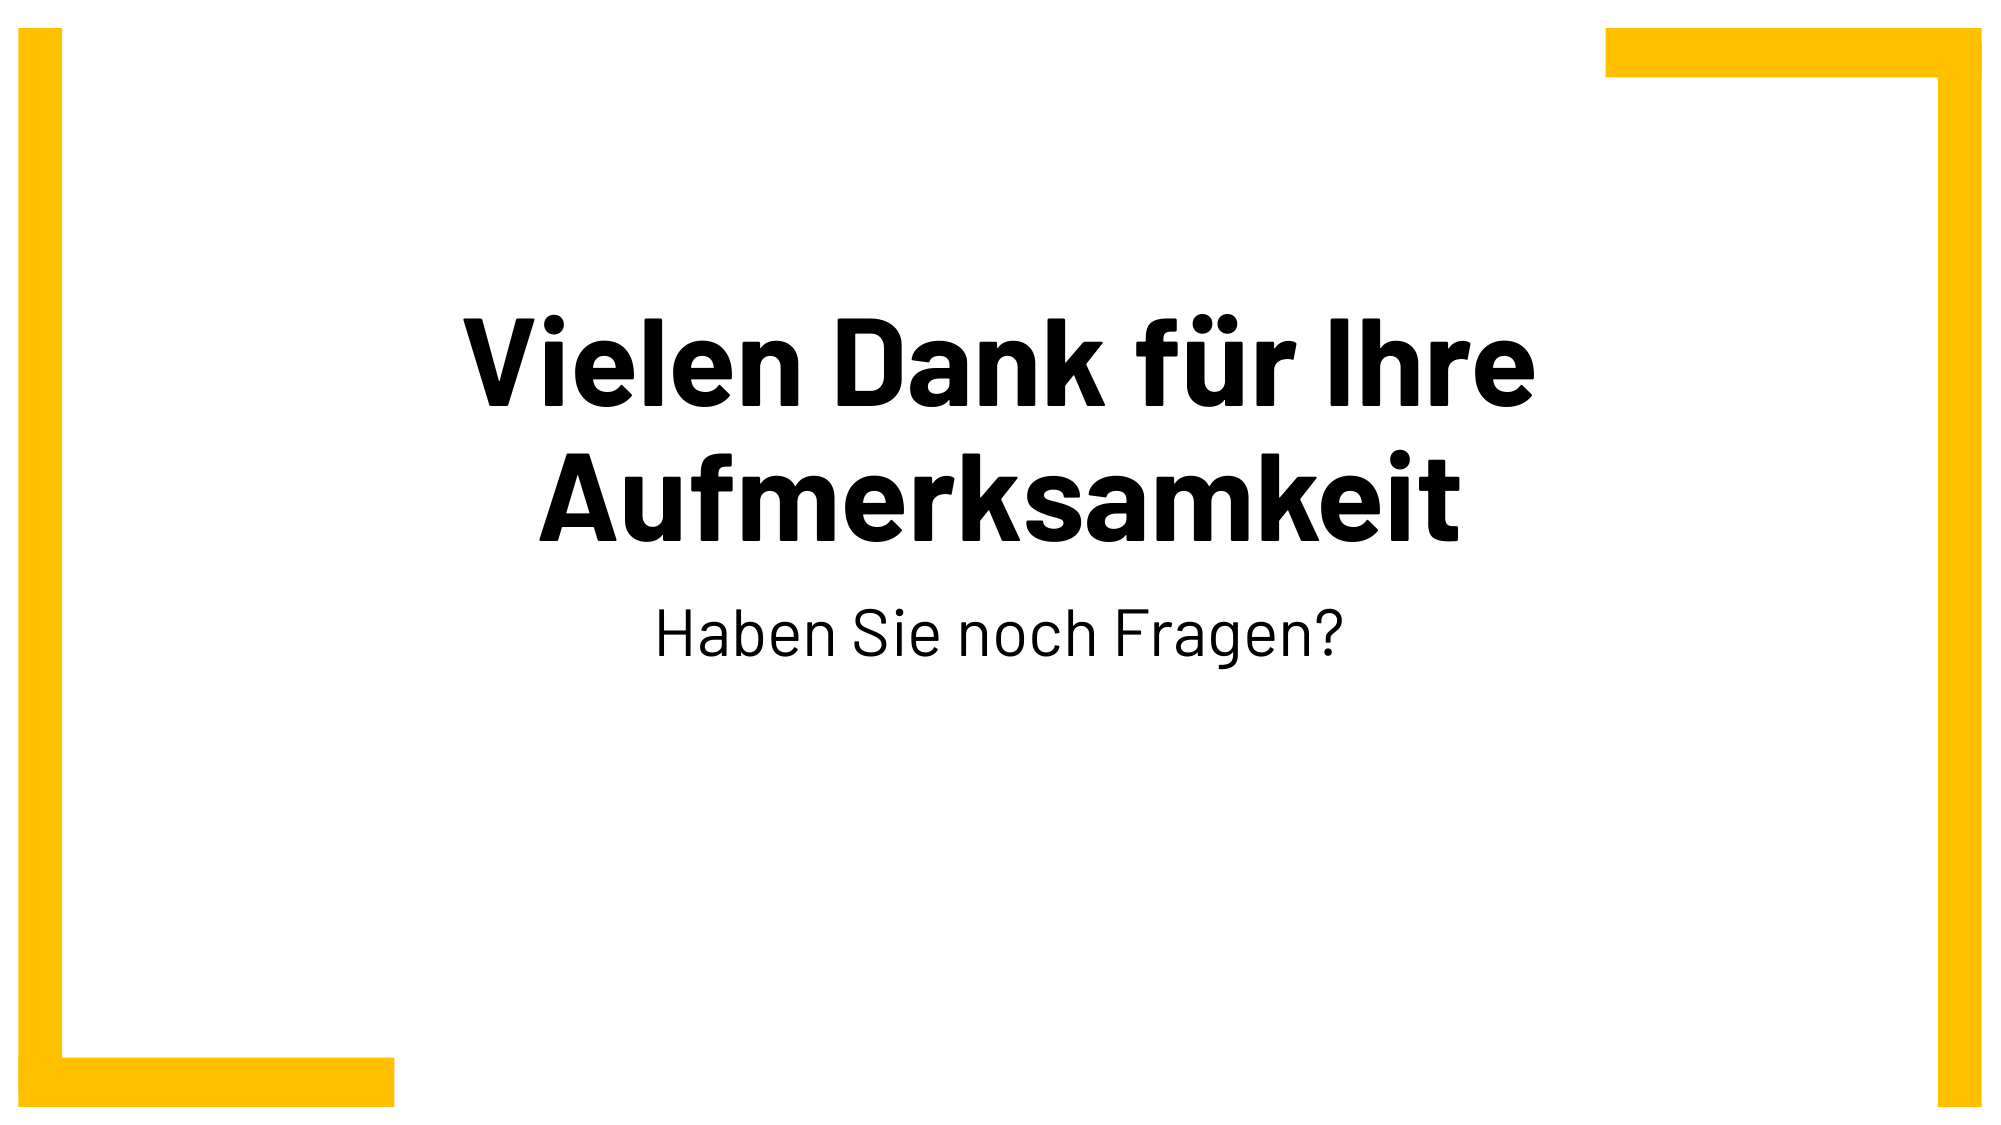

# Vielen Dank für Ihre Aufmerksamkeit
Haben Sie noch Fragen?